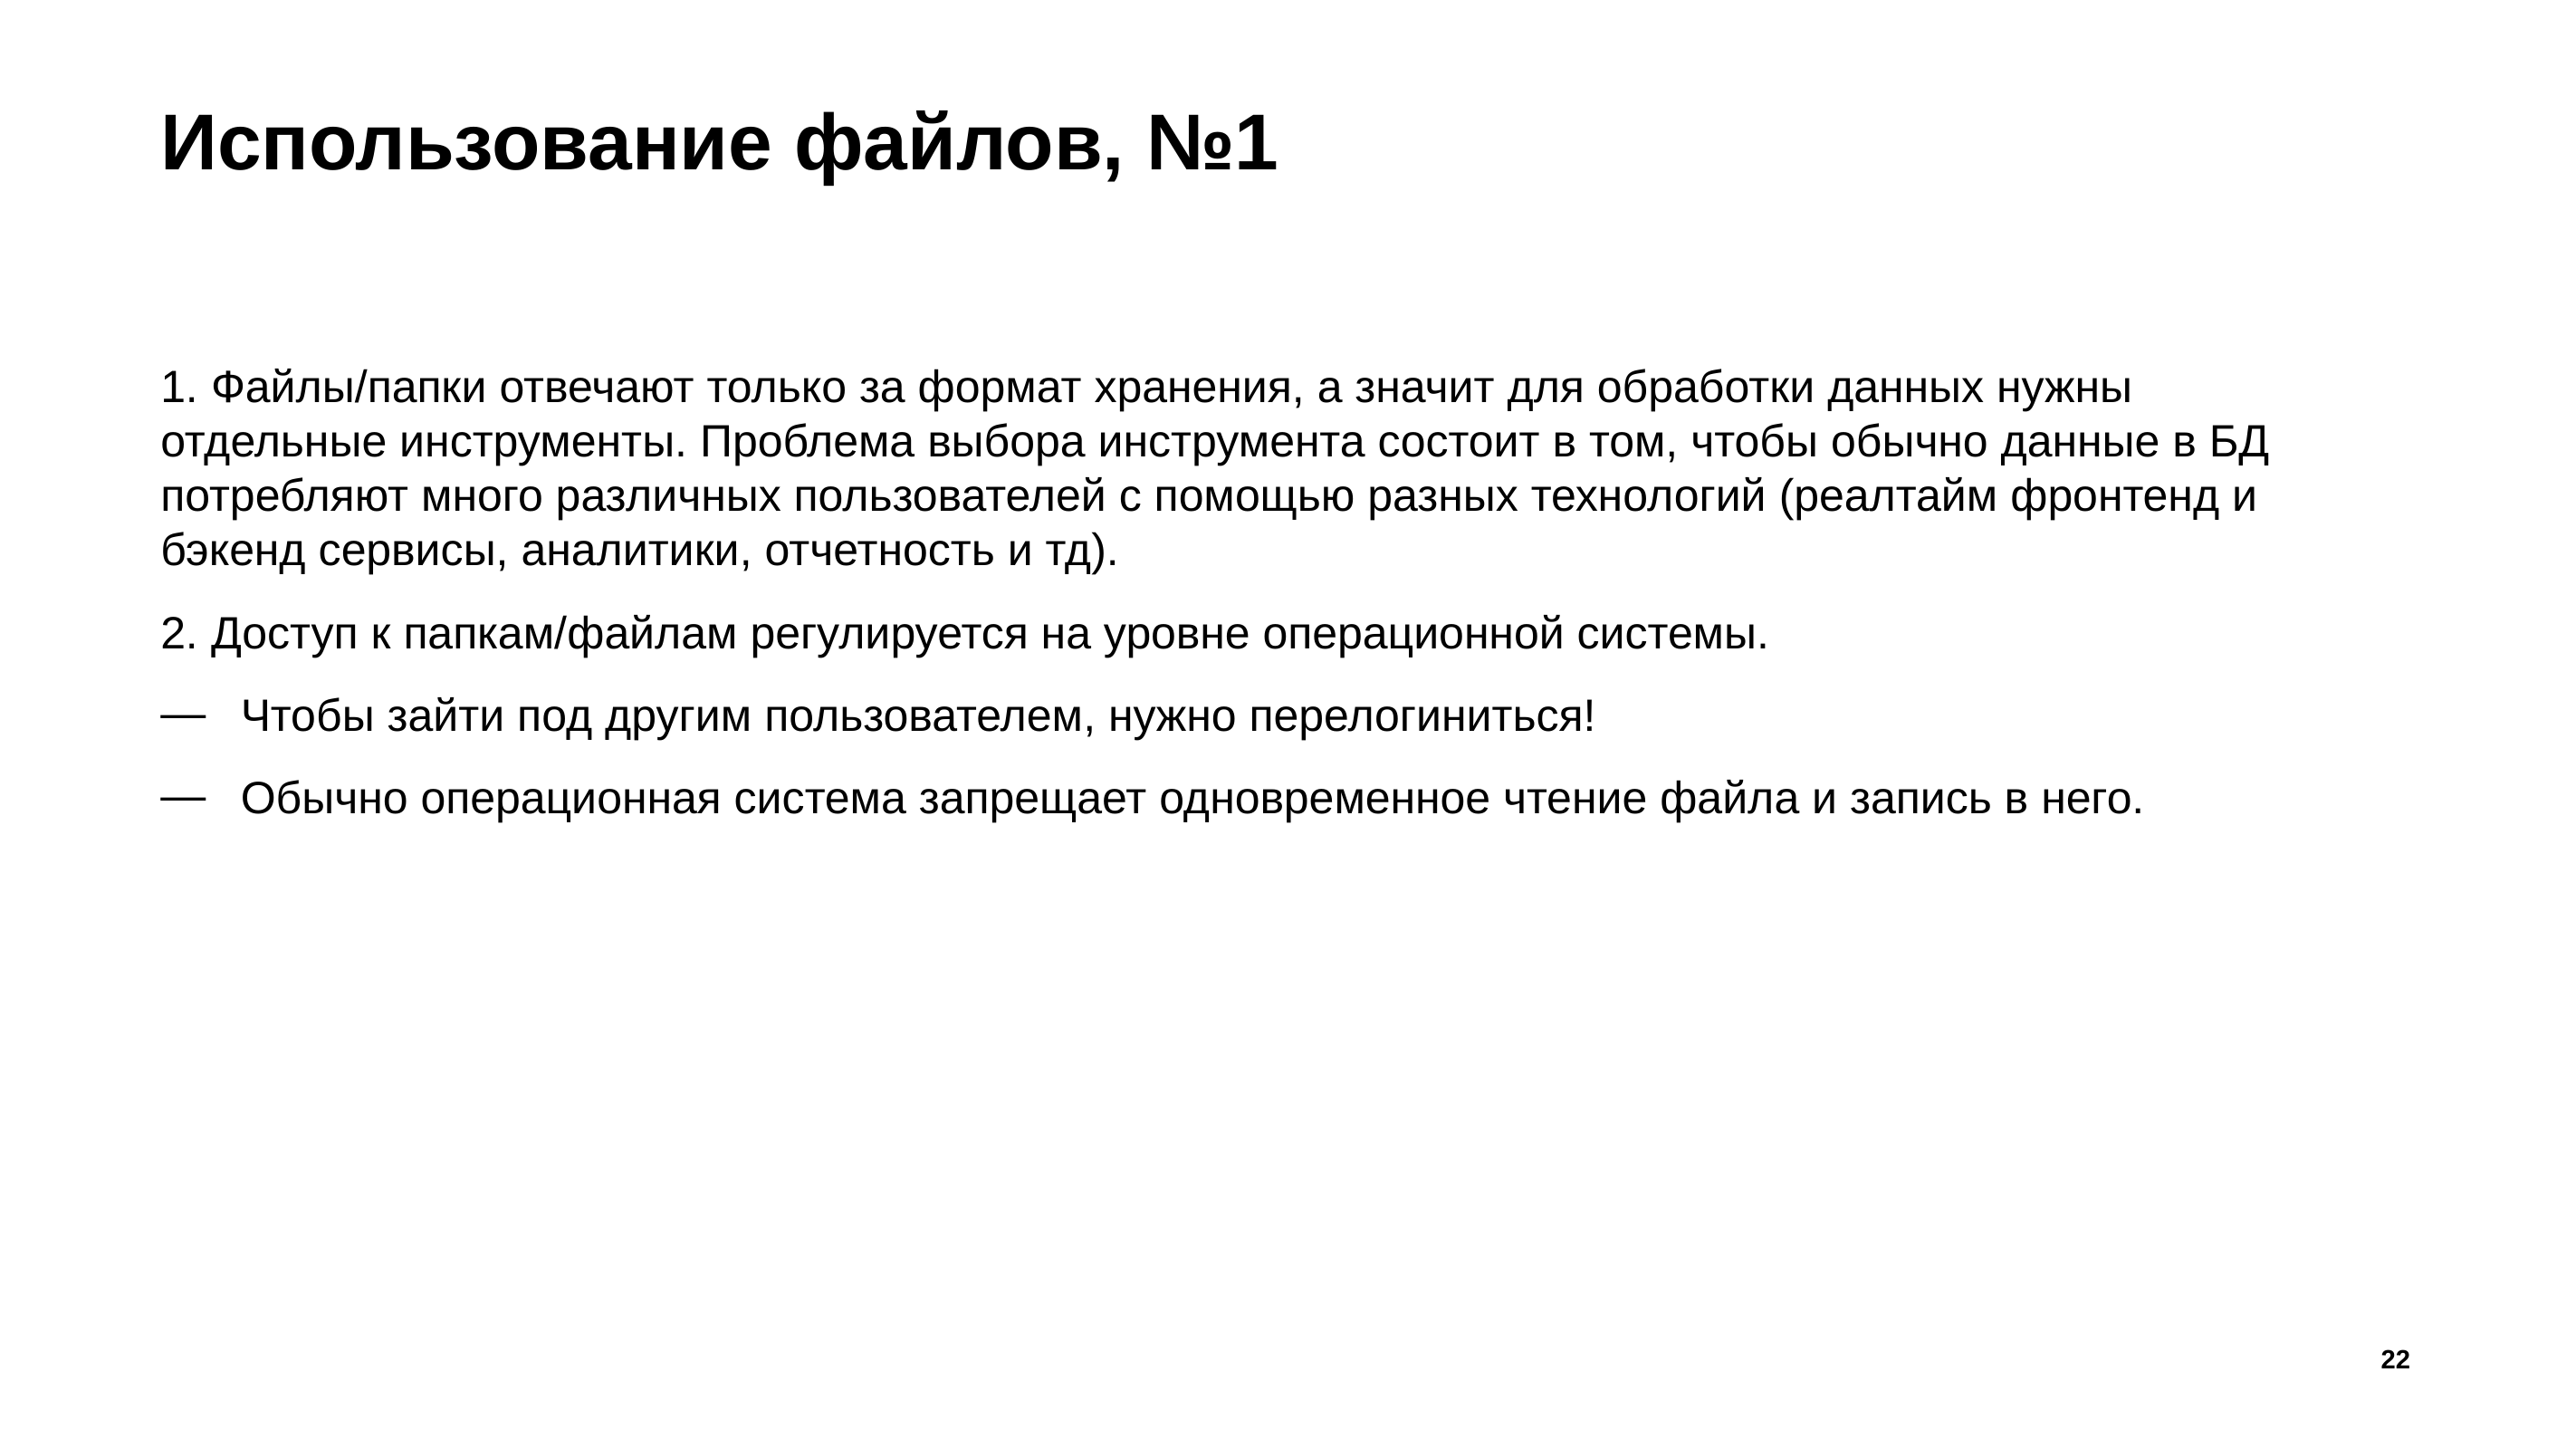

# Использование файлов, №1
1. Файлы/папки отвечают только за формат хранения, а значит для обработки данных нужны отдельные инструменты. Проблема выбора инструмента состоит в том, чтобы обычно данные в БД потребляют много различных пользователей с помощью разных технологий (реалтайм фронтенд и бэкенд сервисы, аналитики, отчетность и тд).
2. Доступ к папкам/файлам регулируется на уровне операционной системы.
Чтобы зайти под другим пользователем, нужно перелогиниться!
Обычно операционная система запрещает одновременное чтение файла и запись в него.

22